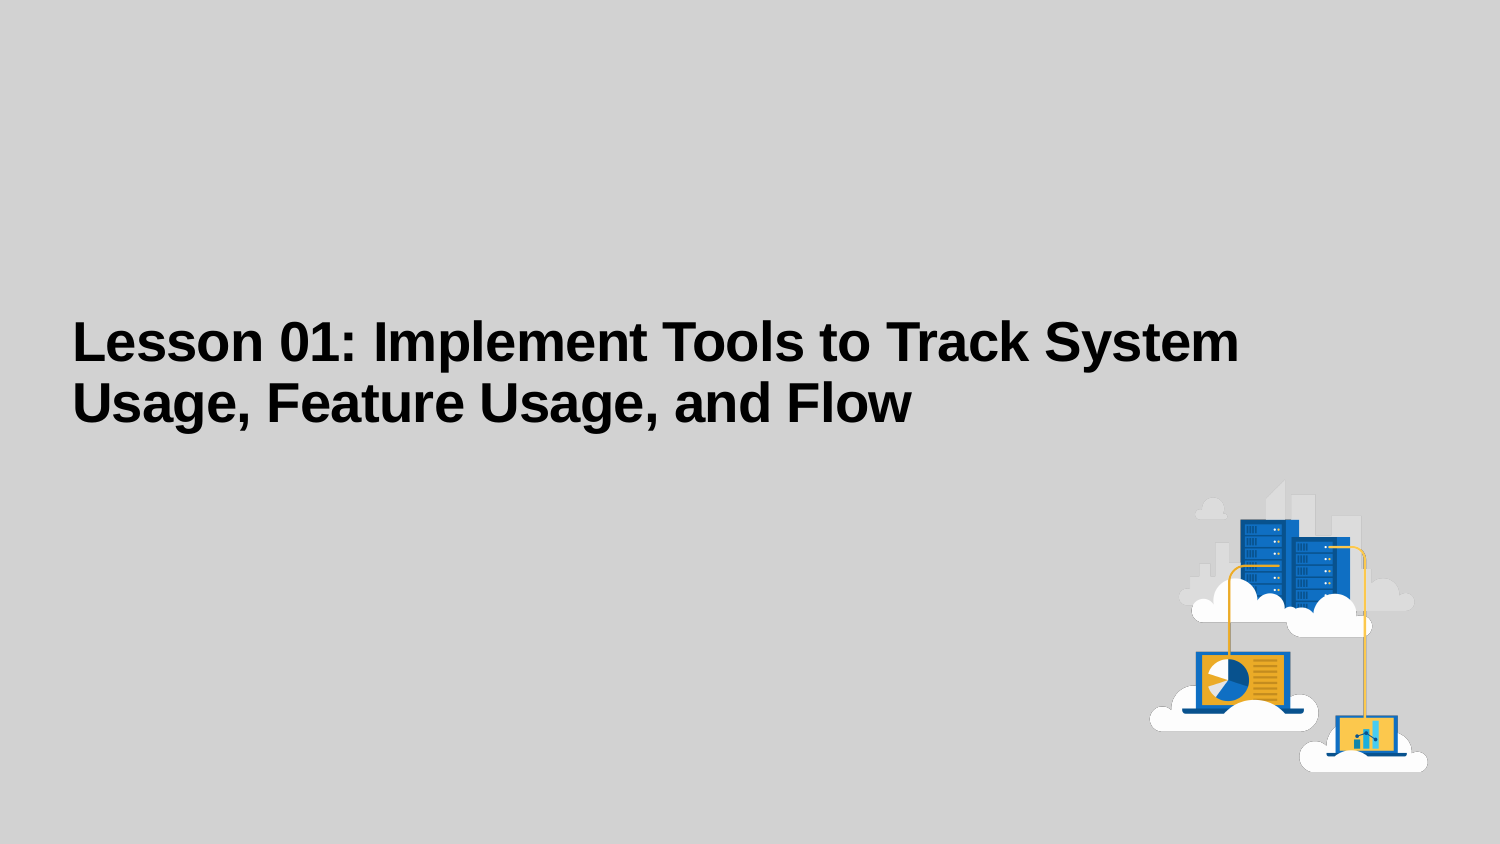

# Lesson 01: Implement Tools to Track System Usage, Feature Usage, and Flow